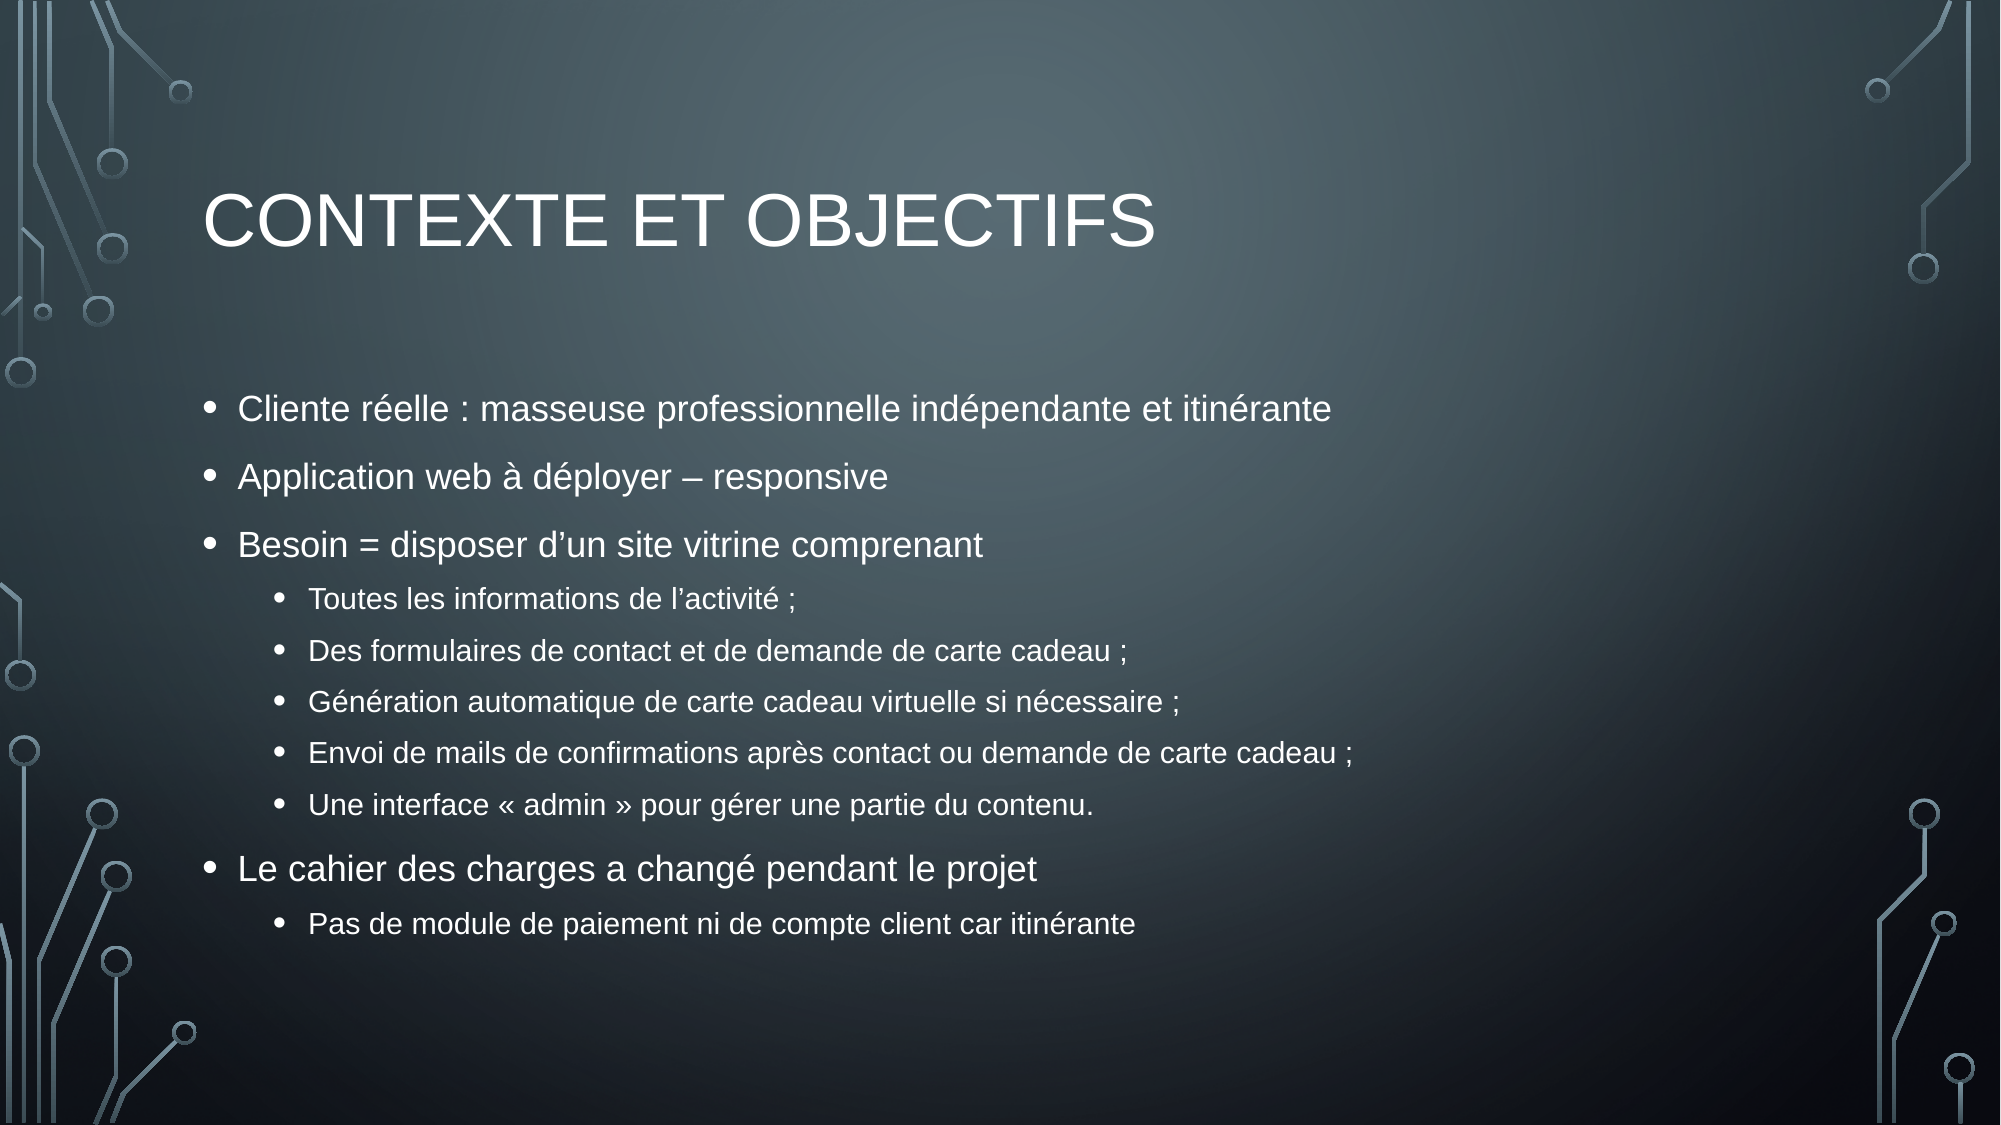

# Contexte et objectifs
Cliente réelle : masseuse professionnelle indépendante et itinérante
Application web à déployer – responsive
Besoin = disposer d’un site vitrine comprenant
Toutes les informations de l’activité ;
Des formulaires de contact et de demande de carte cadeau ;
Génération automatique de carte cadeau virtuelle si nécessaire ;
Envoi de mails de confirmations après contact ou demande de carte cadeau ;
Une interface « admin » pour gérer une partie du contenu.
Le cahier des charges a changé pendant le projet
Pas de module de paiement ni de compte client car itinérante